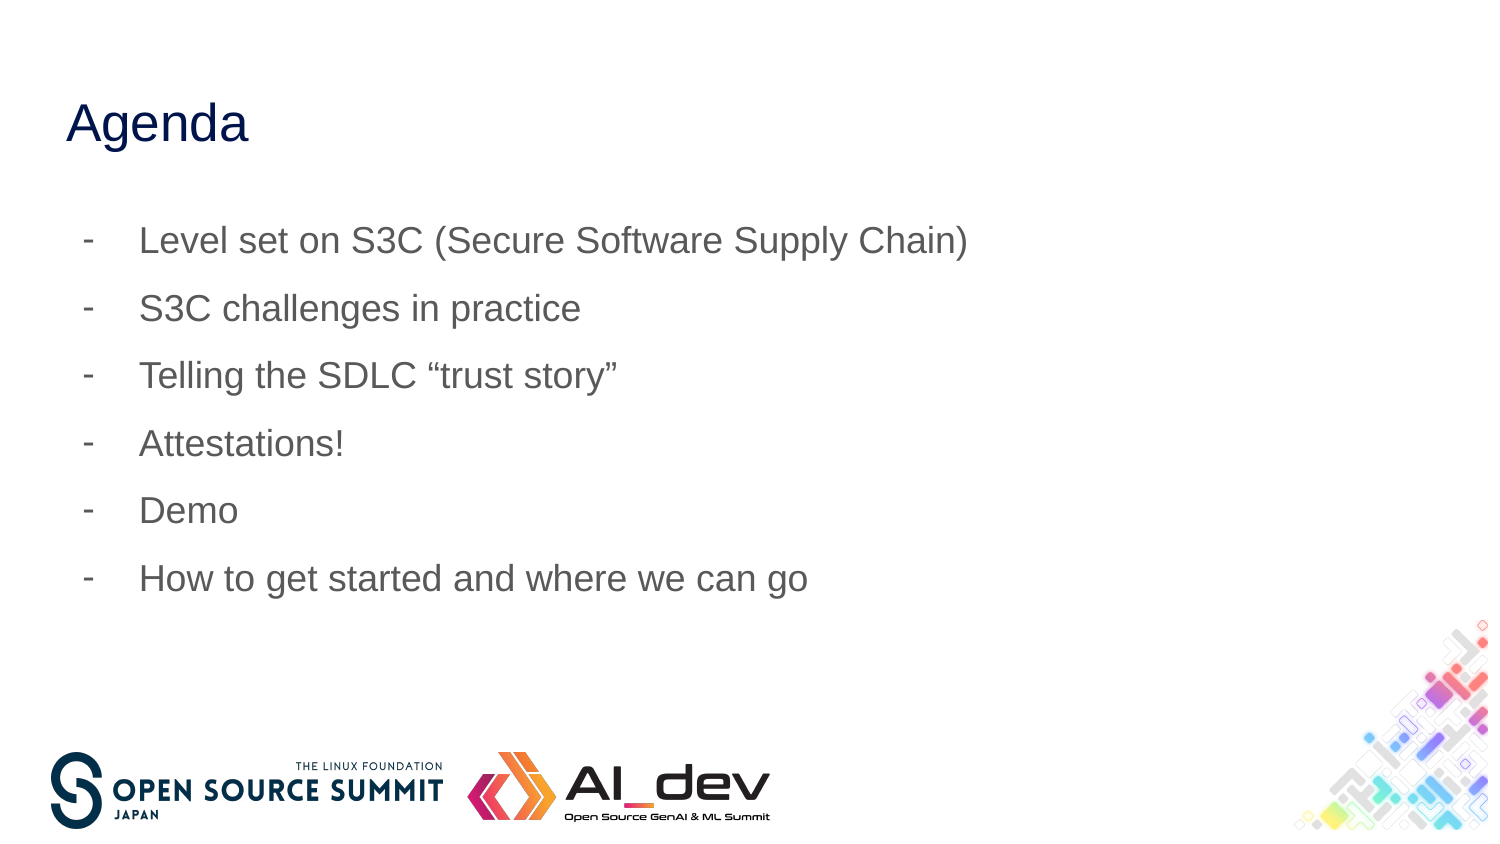

# Agenda
Level set on S3C (Secure Software Supply Chain)
S3C challenges in practice
Telling the SDLC “trust story”
Attestations!
Demo
How to get started and where we can go